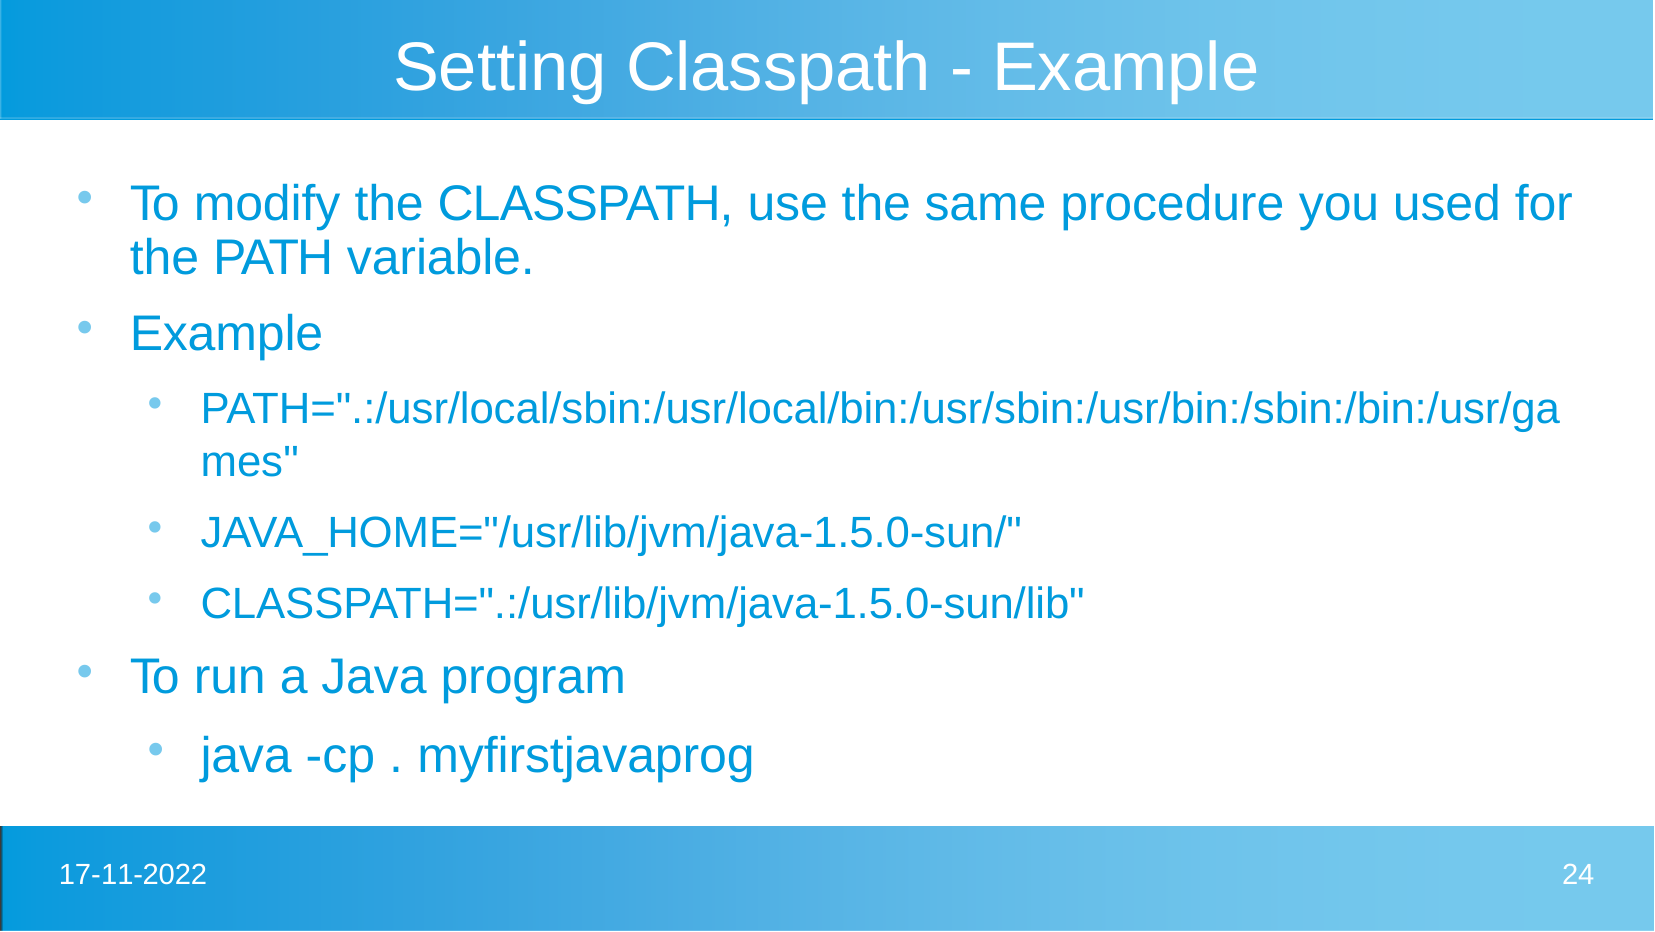

# Setting Classpath - Example
To modify the CLASSPATH, use the same procedure you used for  the PATH variable.
Example
PATH=".:/usr/local/sbin:/usr/local/bin:/usr/sbin:/usr/bin:/sbin:/bin:/usr/ga  mes"
JAVA_HOME="/usr/lib/jvm/java-1.5.0-sun/"
CLASSPATH=".:/usr/lib/jvm/java-1.5.0-sun/lib"
To run a Java program
java -cp . myfirstjavaprog
17-11-2022
24